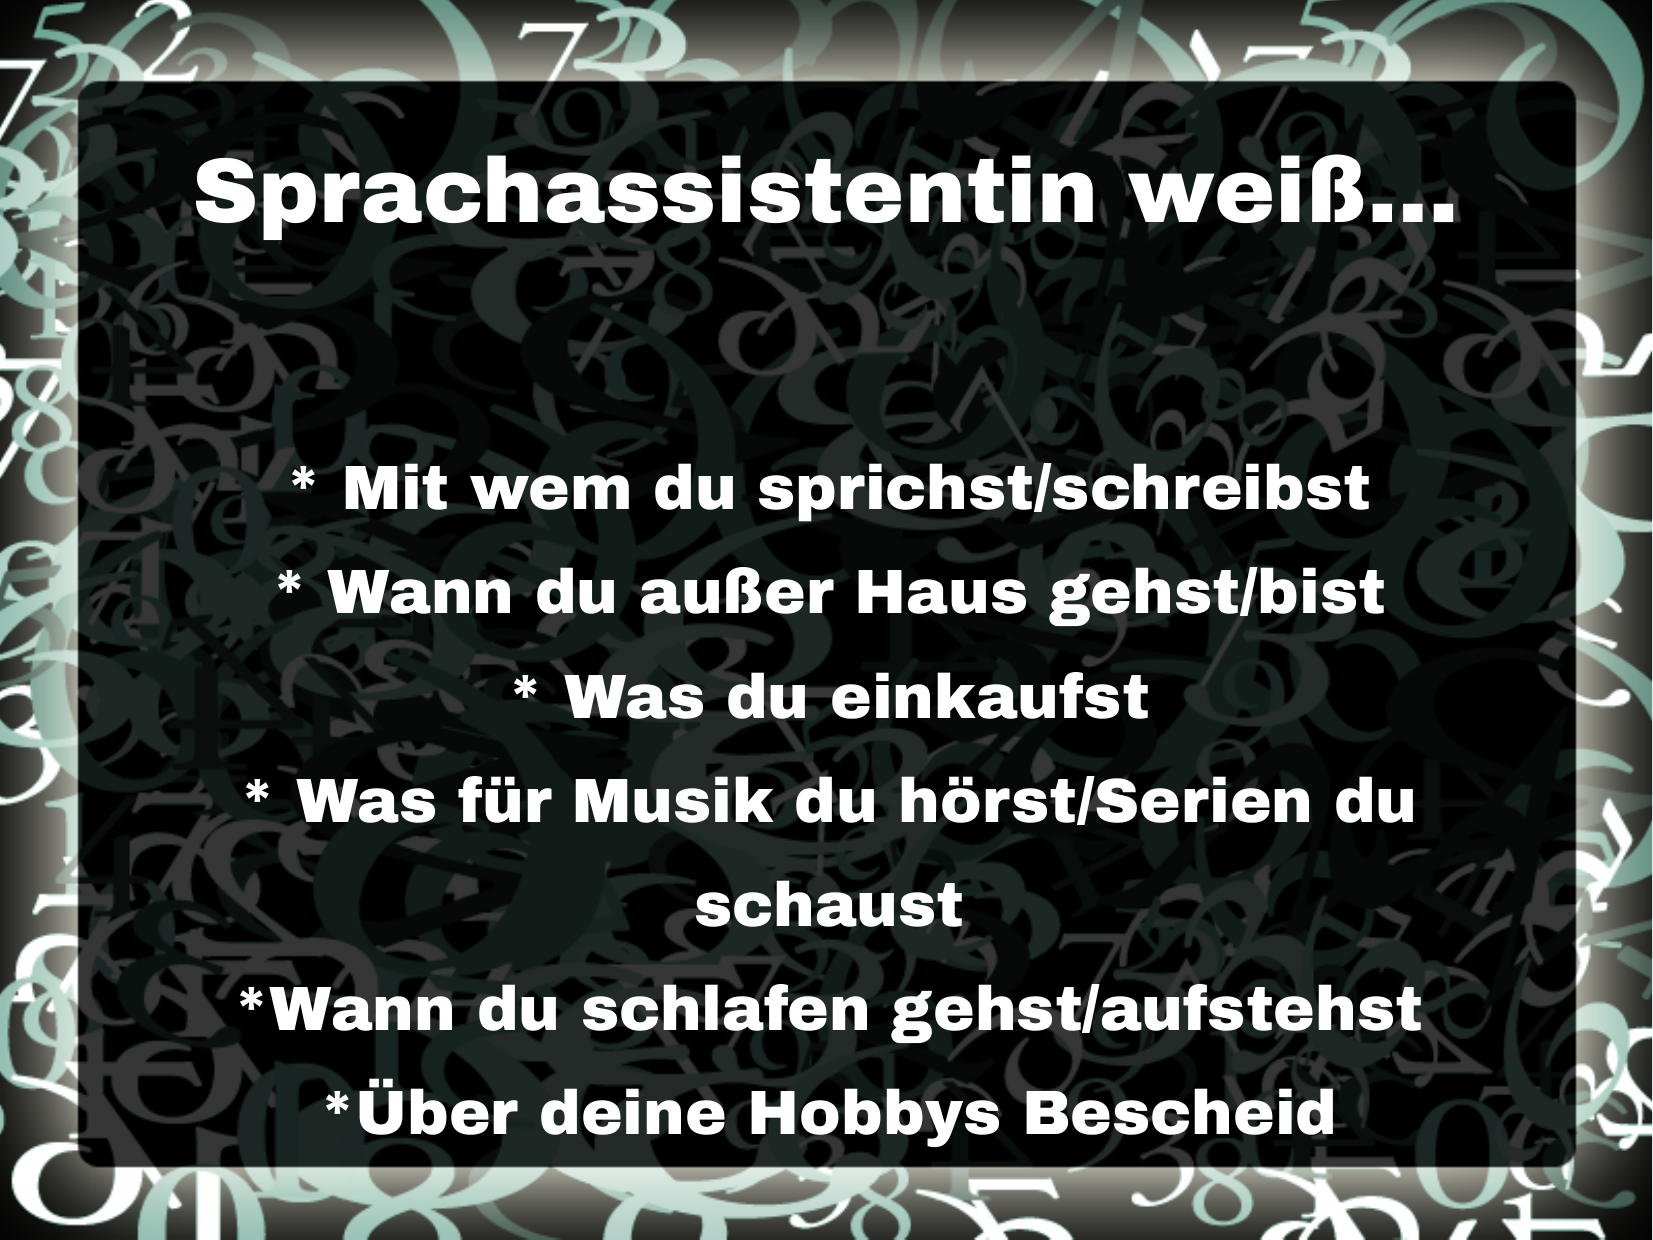

# Sprachassistentin weiß…

* Mit wem du sprichst/schreibst
* Wann du außer Haus gehst/bist
* Was du einkaufst
* Was für Musik du hörst/Serien du schaust
*Wann du schlafen gehst/aufstehst
*Über deine Hobbys Bescheid